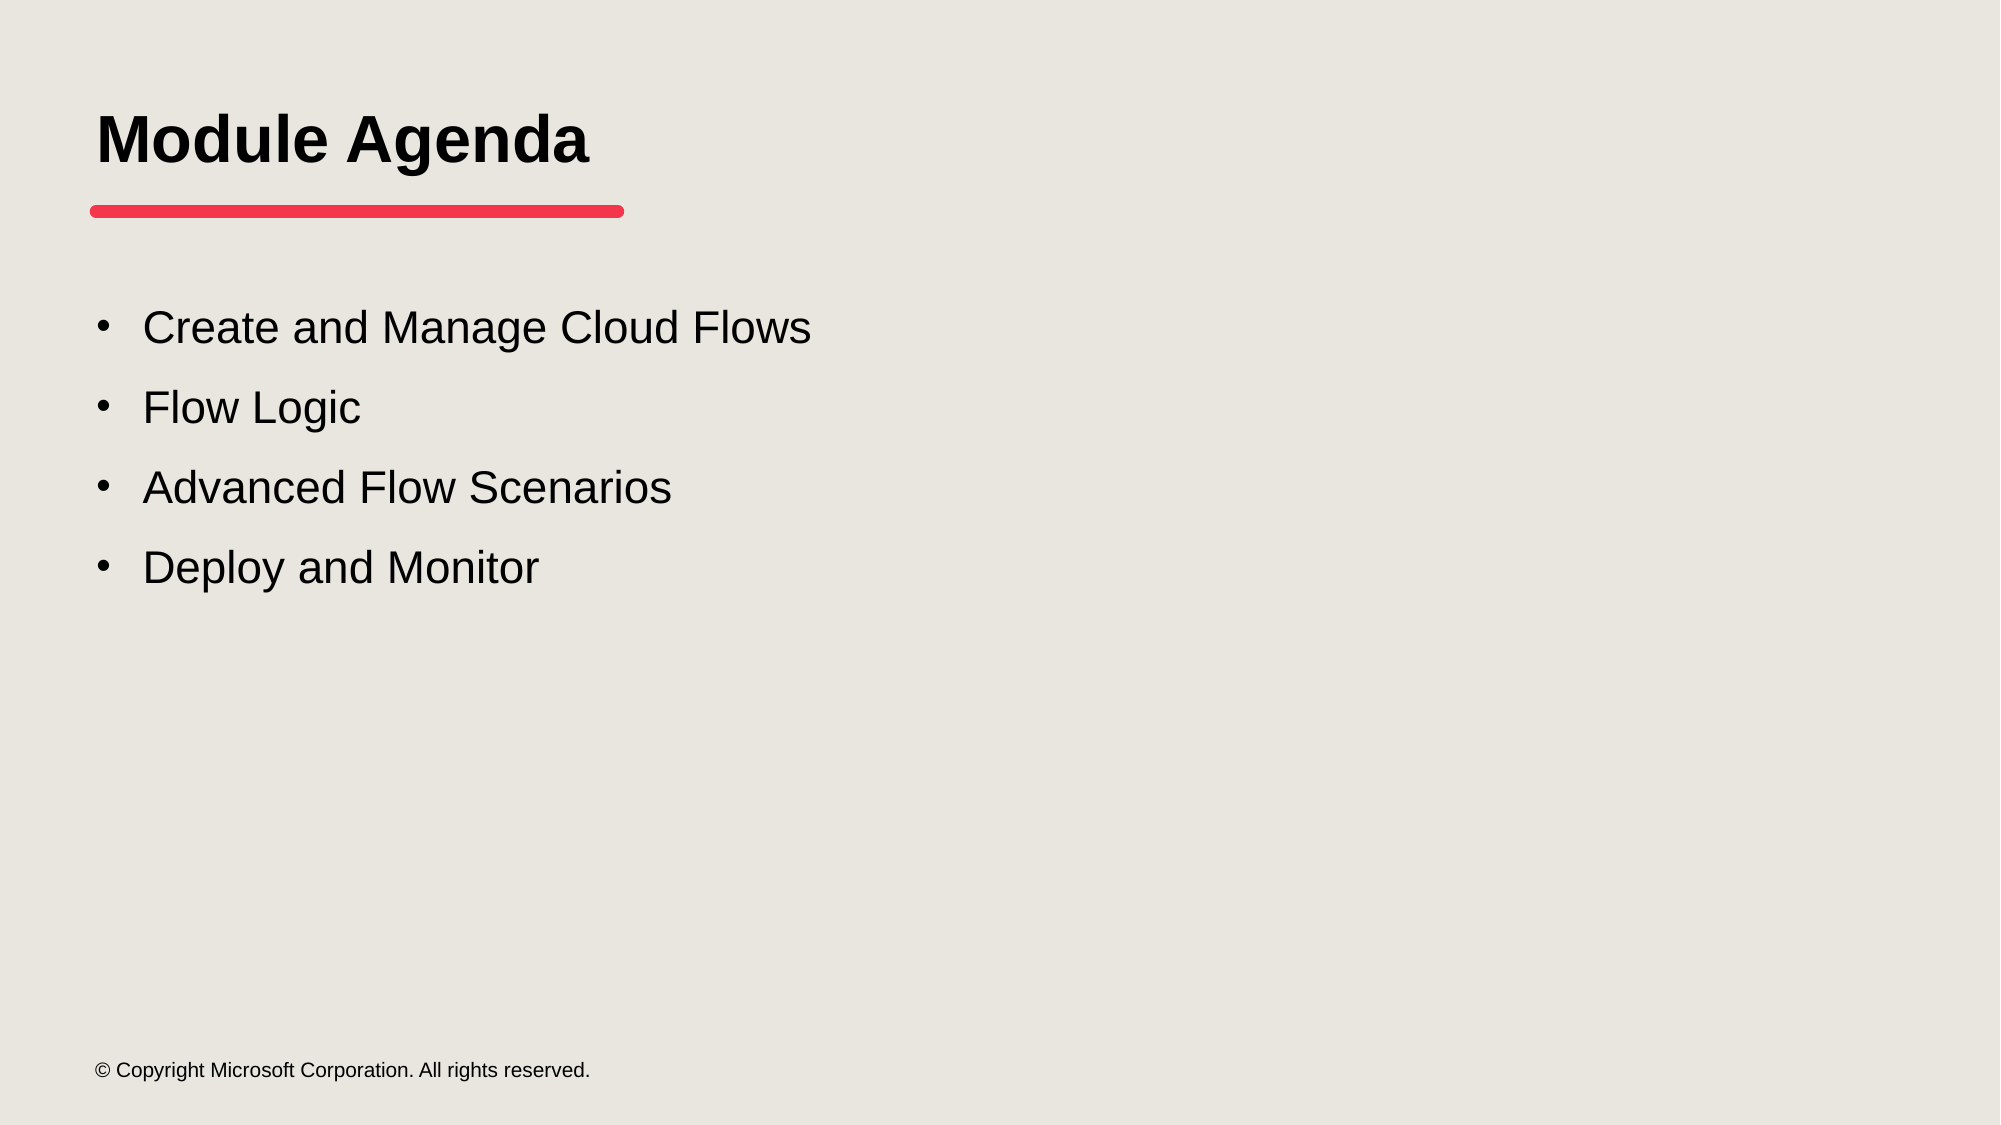

# Module Agenda
Create and Manage Cloud Flows
Flow Logic
Advanced Flow Scenarios
Deploy and Monitor